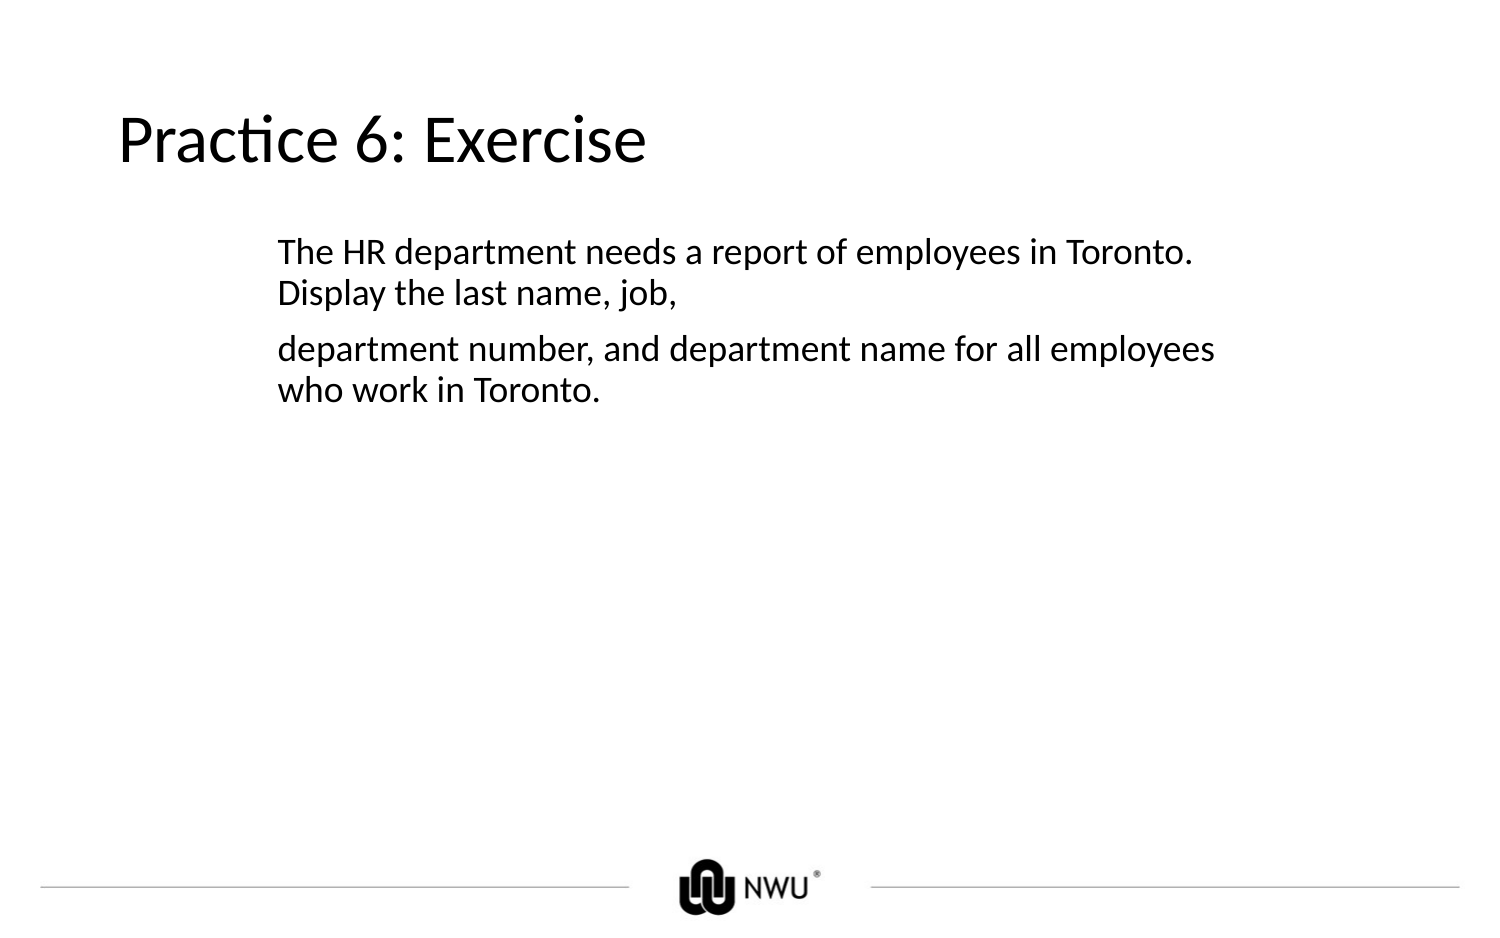

# Practice 6: Exercise
The HR department needs a report of employees in Toronto. Display the last name, job,
department number, and department name for all employees who work in Toronto.